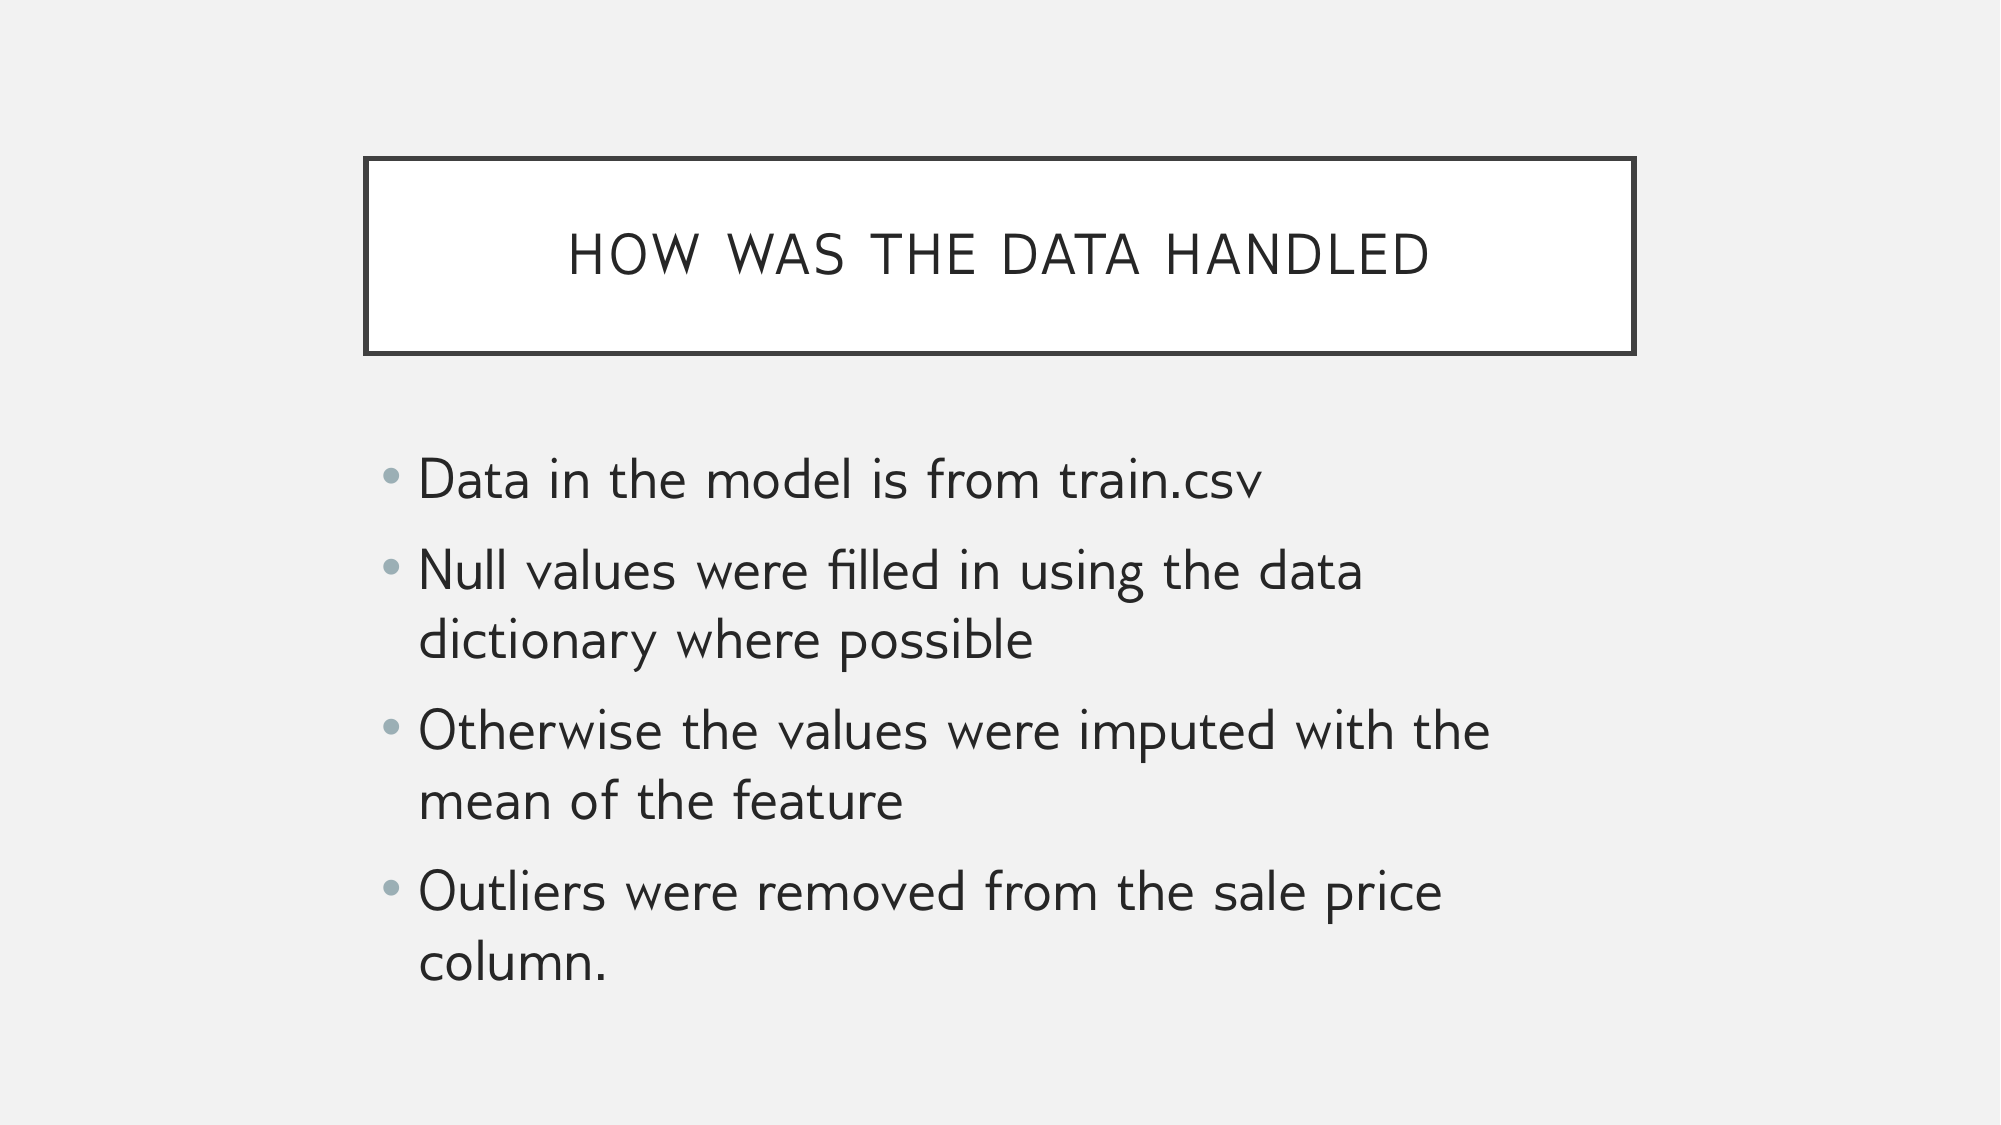

# How was the data handled
Data in the model is from train.csv
Null values were filled in using the data dictionary where possible
Otherwise the values were imputed with the mean of the feature
Outliers were removed from the sale price column.